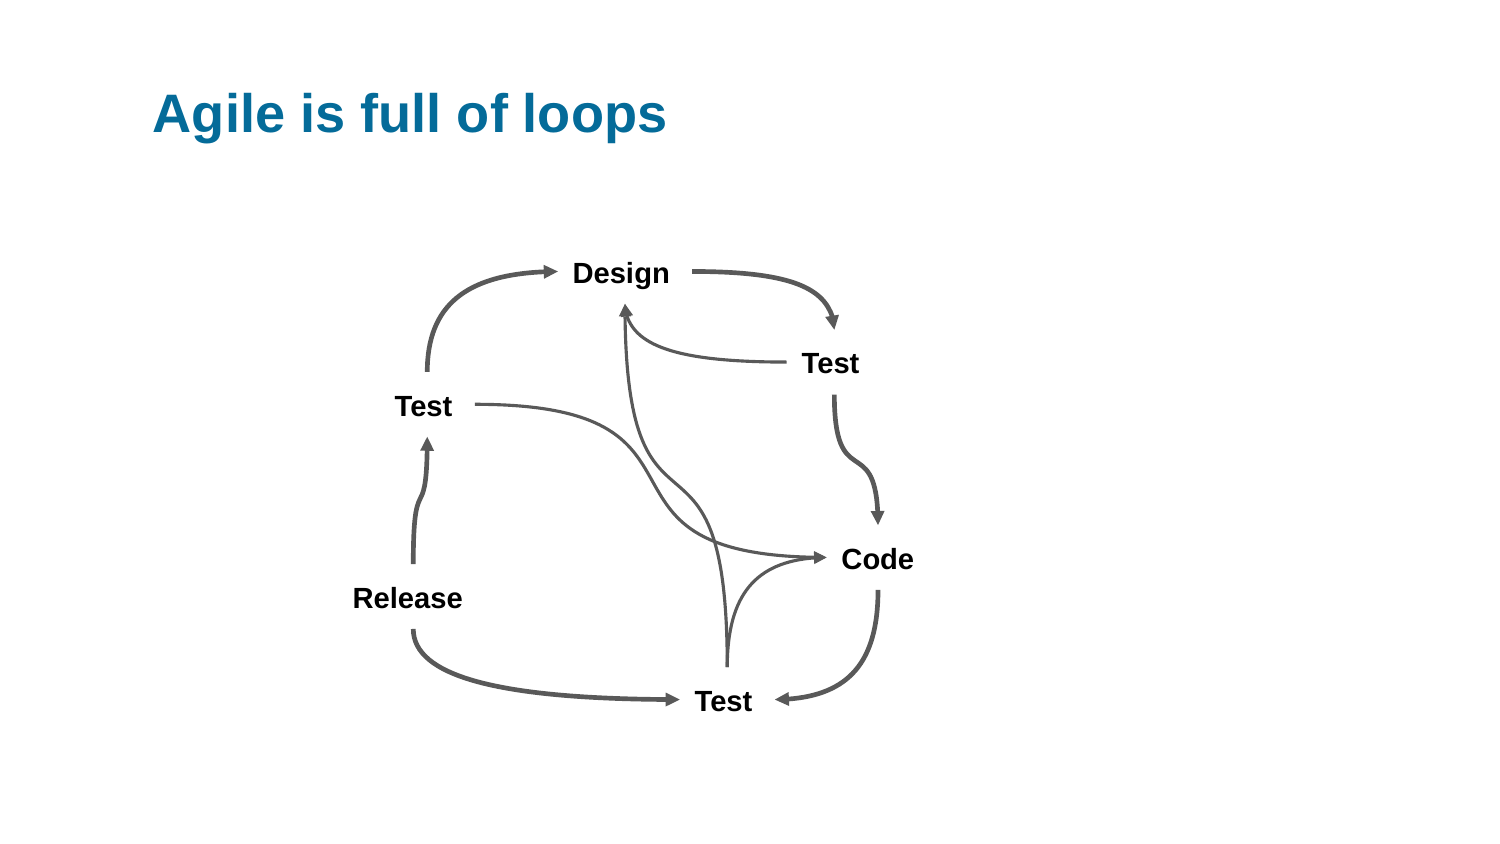

Agile is full of loops
Design
Test
Test
Code
Release
Test